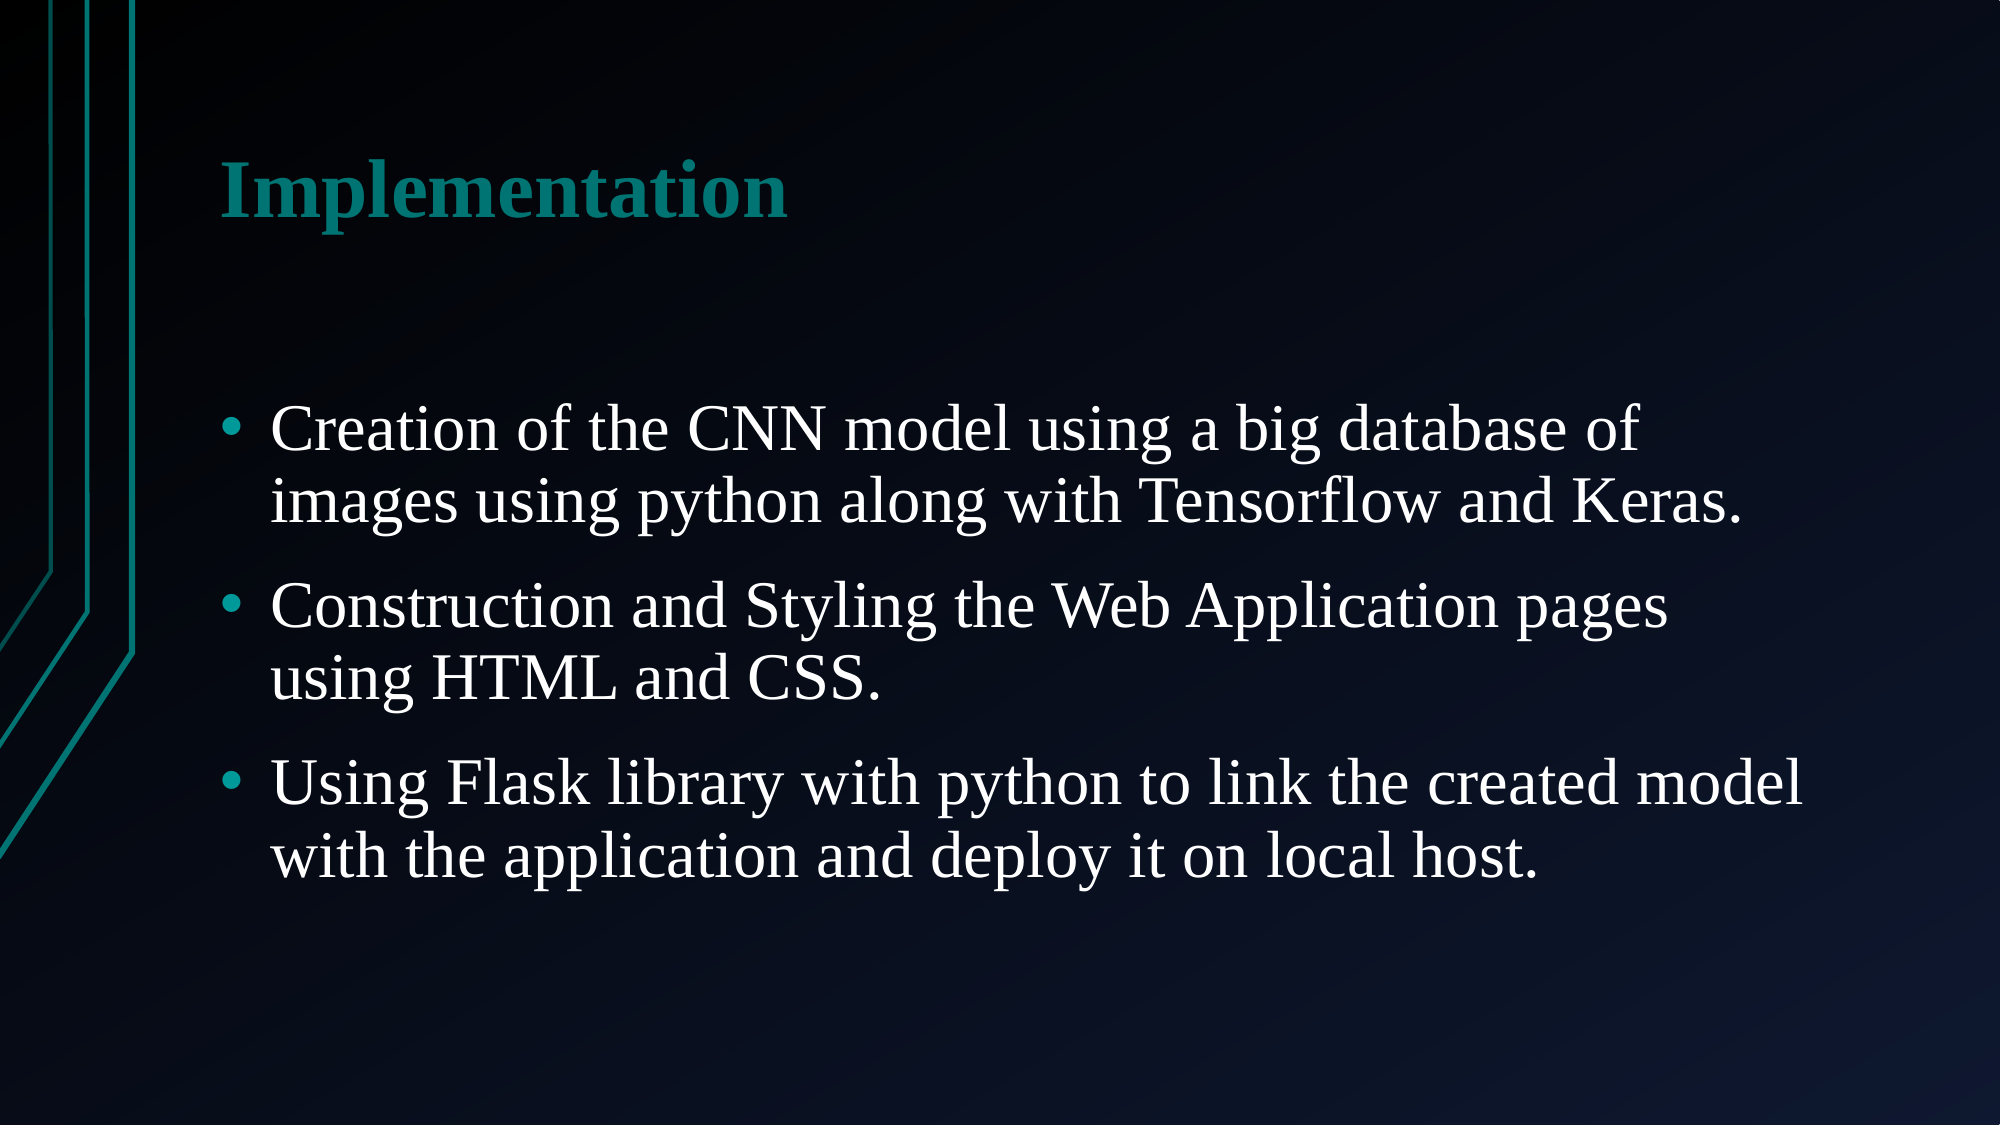

# Implementation

Creation of the CNN model using a big database of images using python along with Tensorflow and Keras.
Construction and Styling the Web Application pages using HTML and CSS.
Using Flask library with python to link the created model with the application and deploy it on local host.